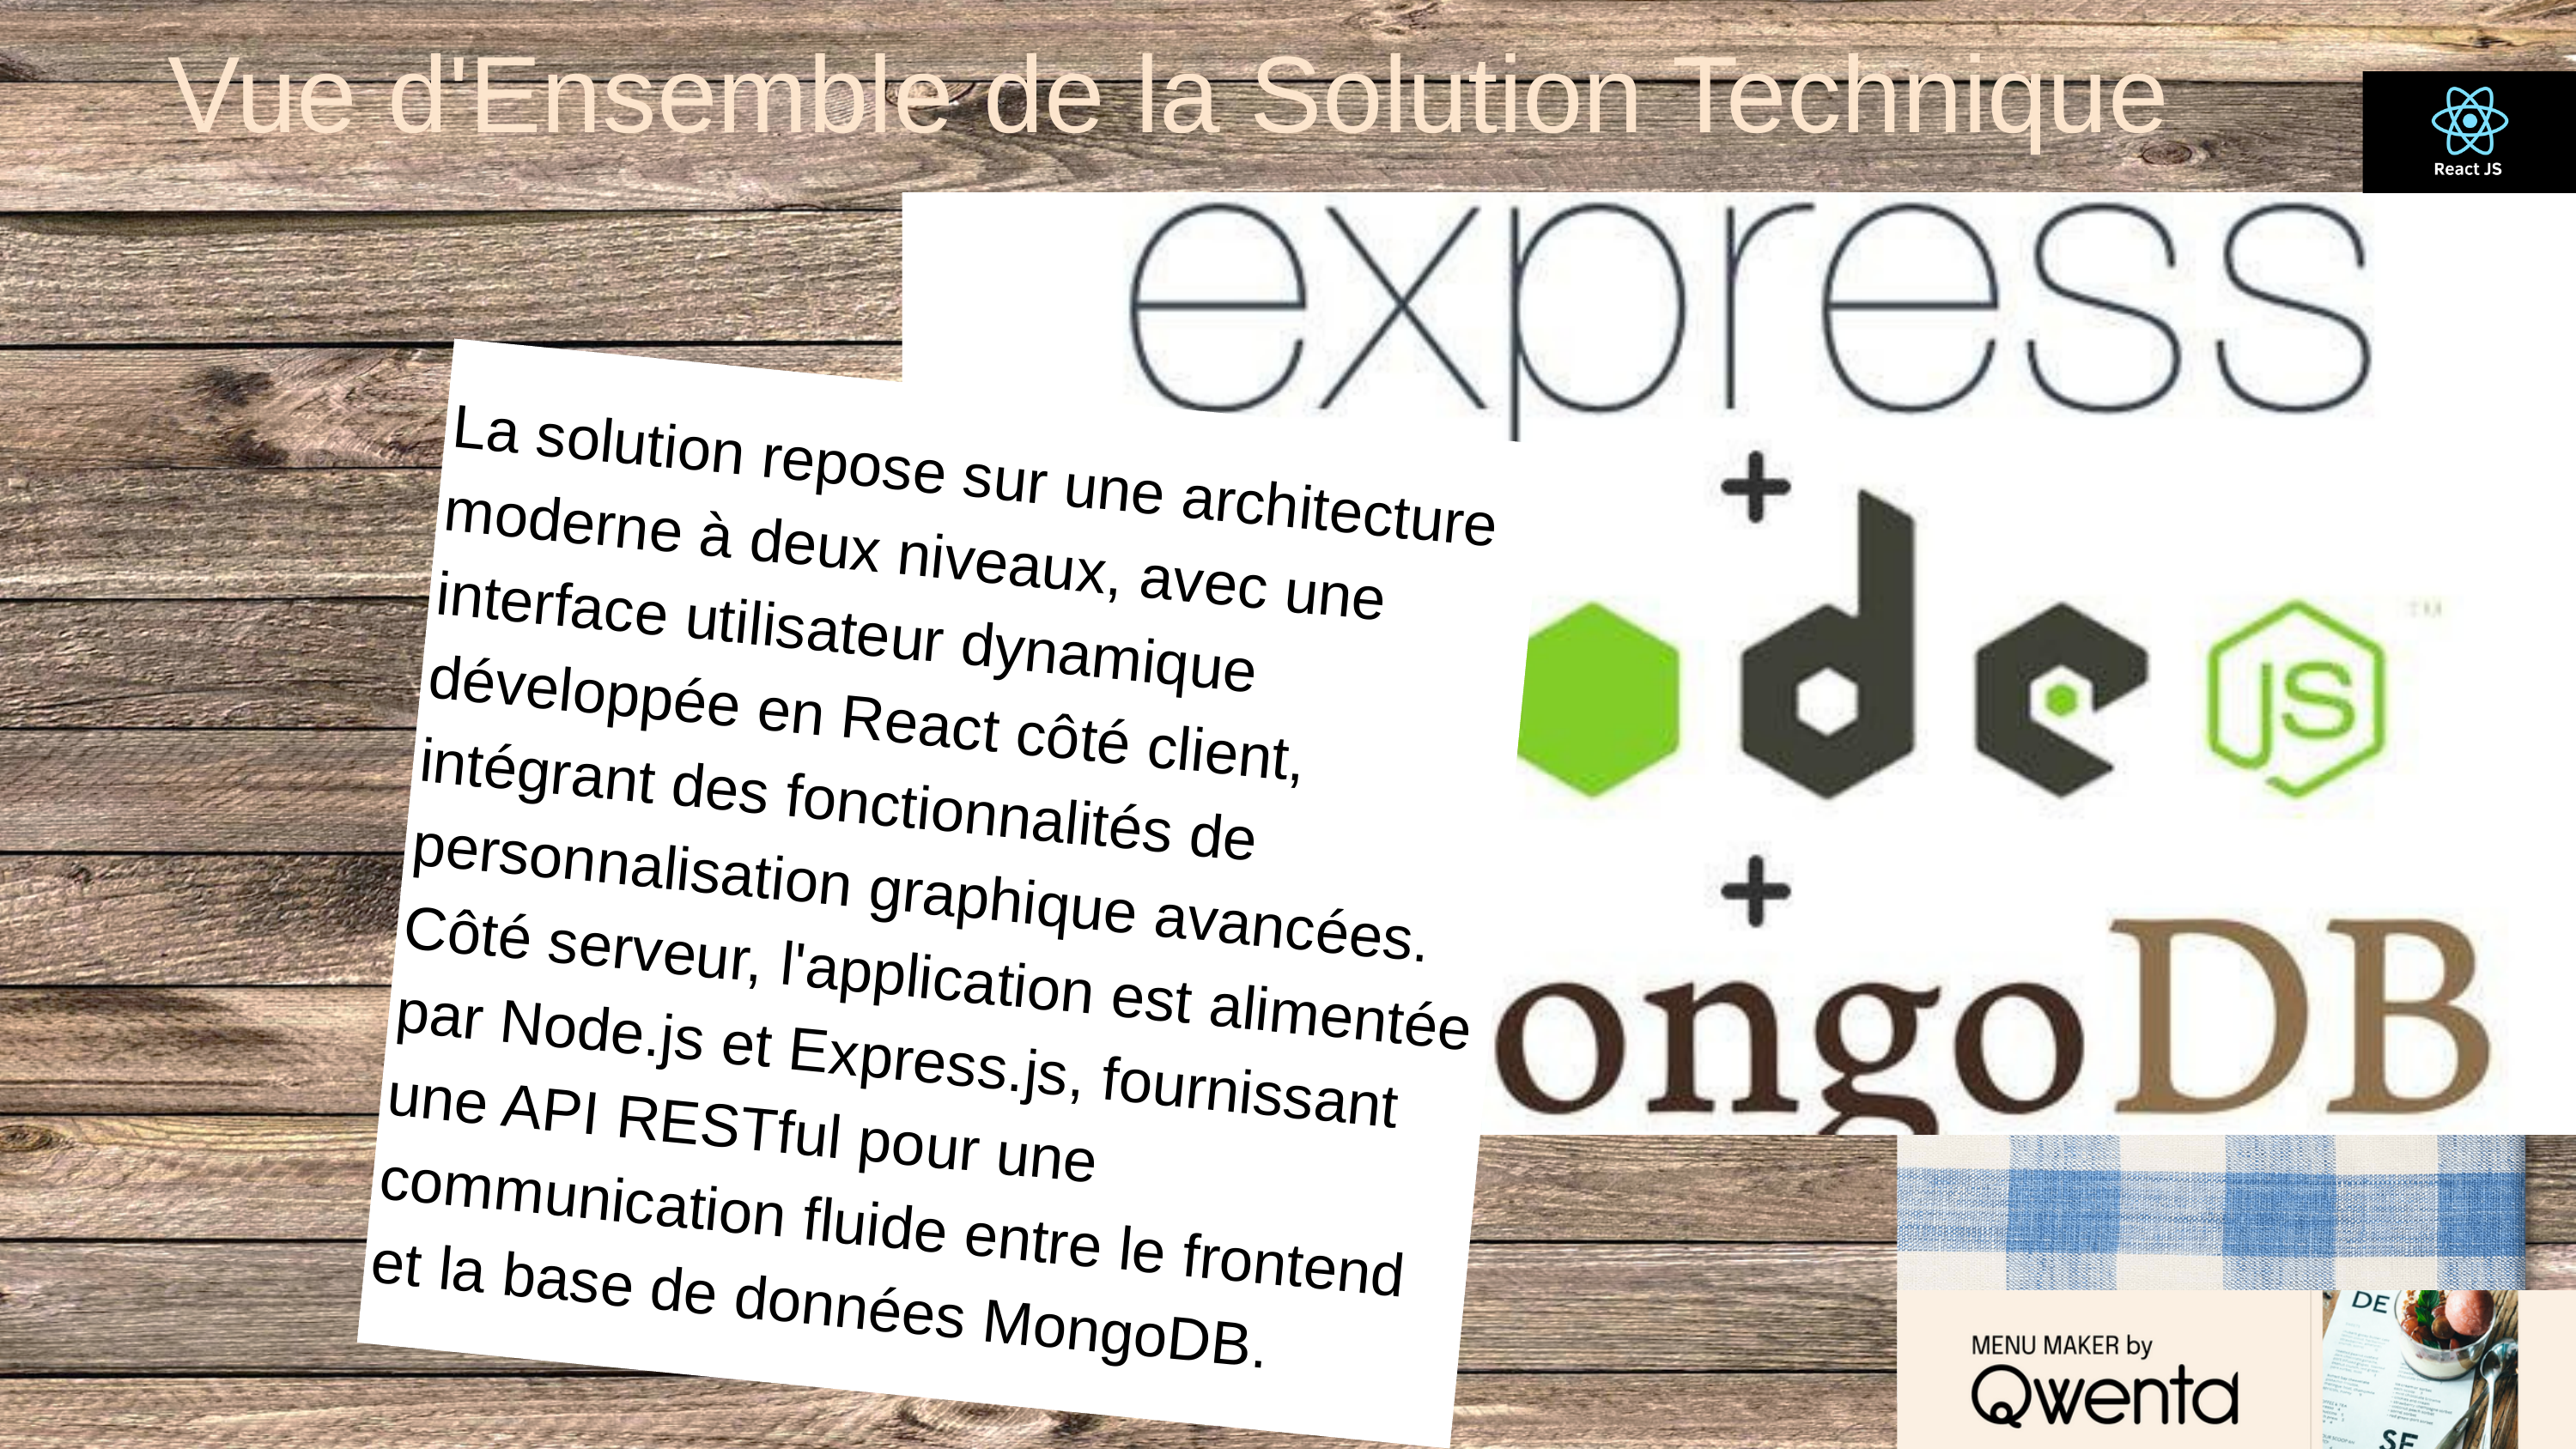

Vue d'Ensemble de la Solution Technique

La solution repose sur une architecture moderne à deux niveaux, avec une interface utilisateur dynamique développée en React côté client, intégrant des fonctionnalités de personnalisation graphique avancées. Côté serveur, l'application est alimentée par Node.js et Express.js, fournissant une API RESTful pour une communication fluide entre le frontend et la base de données MongoDB.